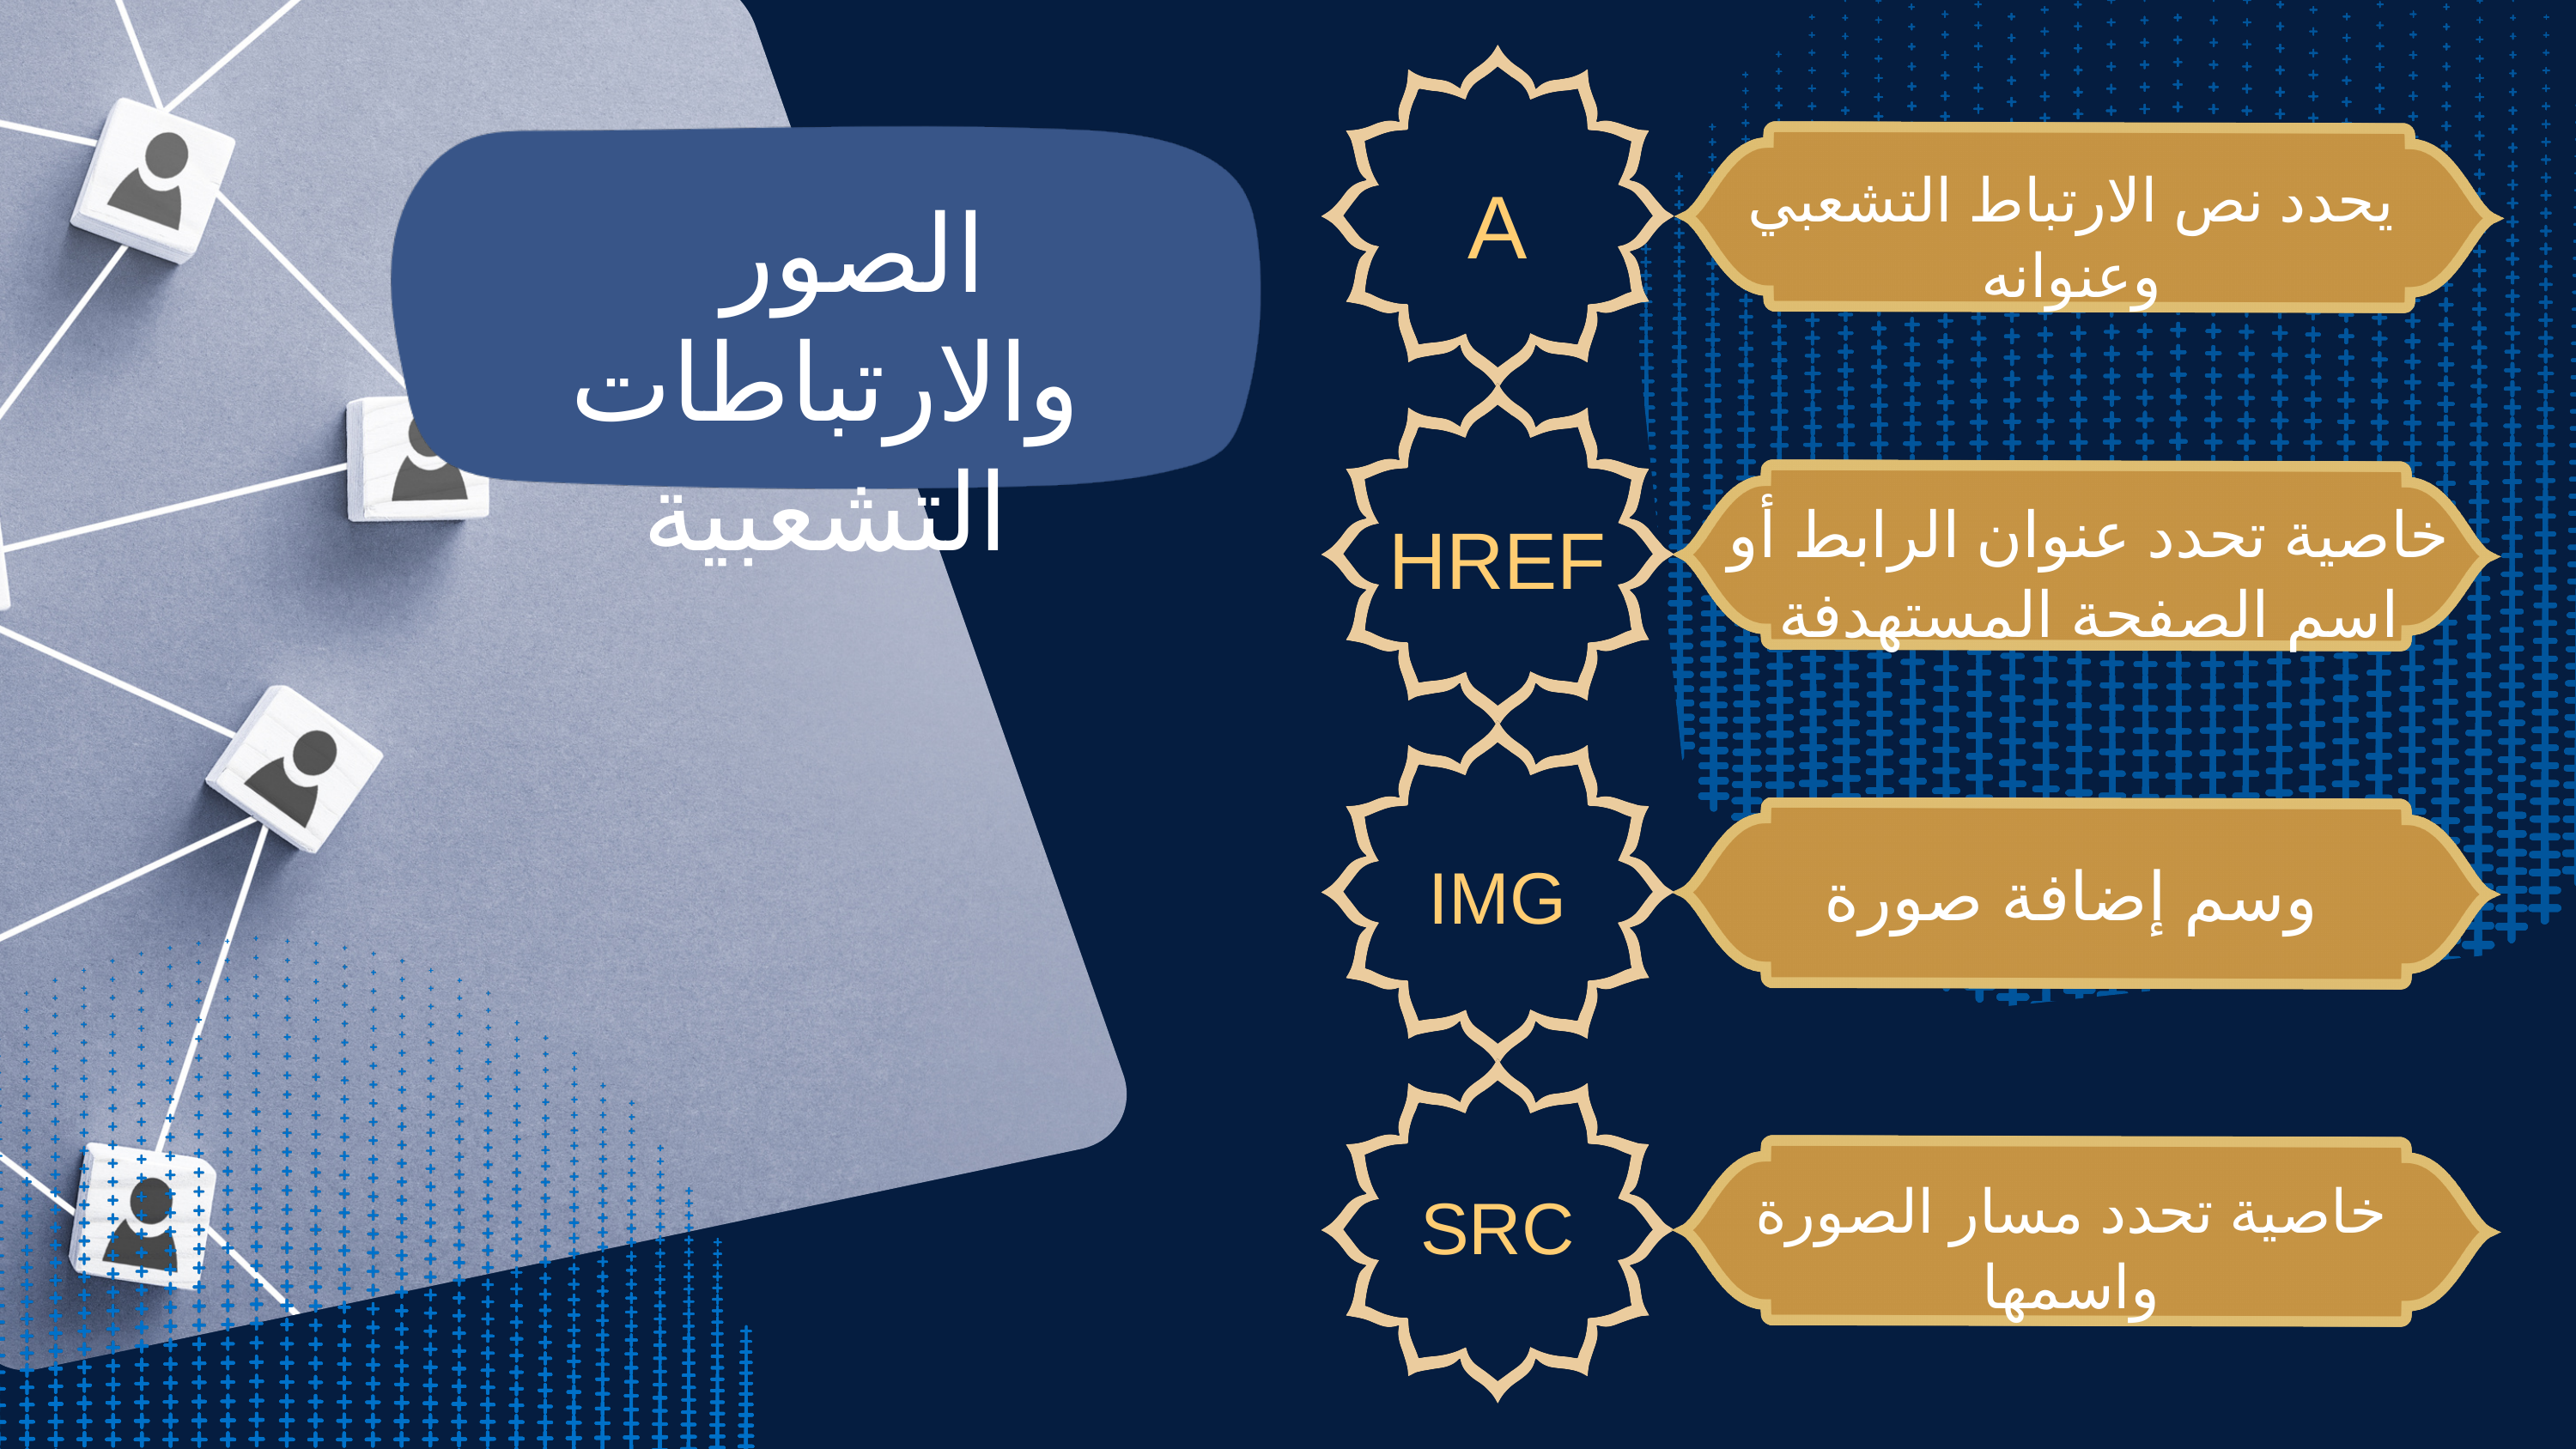

A
يحدد نص الارتباط التشعبي وعنوانه
الصور   والارتباطات التشعبية

خاصية تحدد عنوان الرابط أو اسم الصفحة المستهدفة
HREF

IMG
وسم إضافة صورة

SRC
خاصية تحدد مسار الصورة واسمها